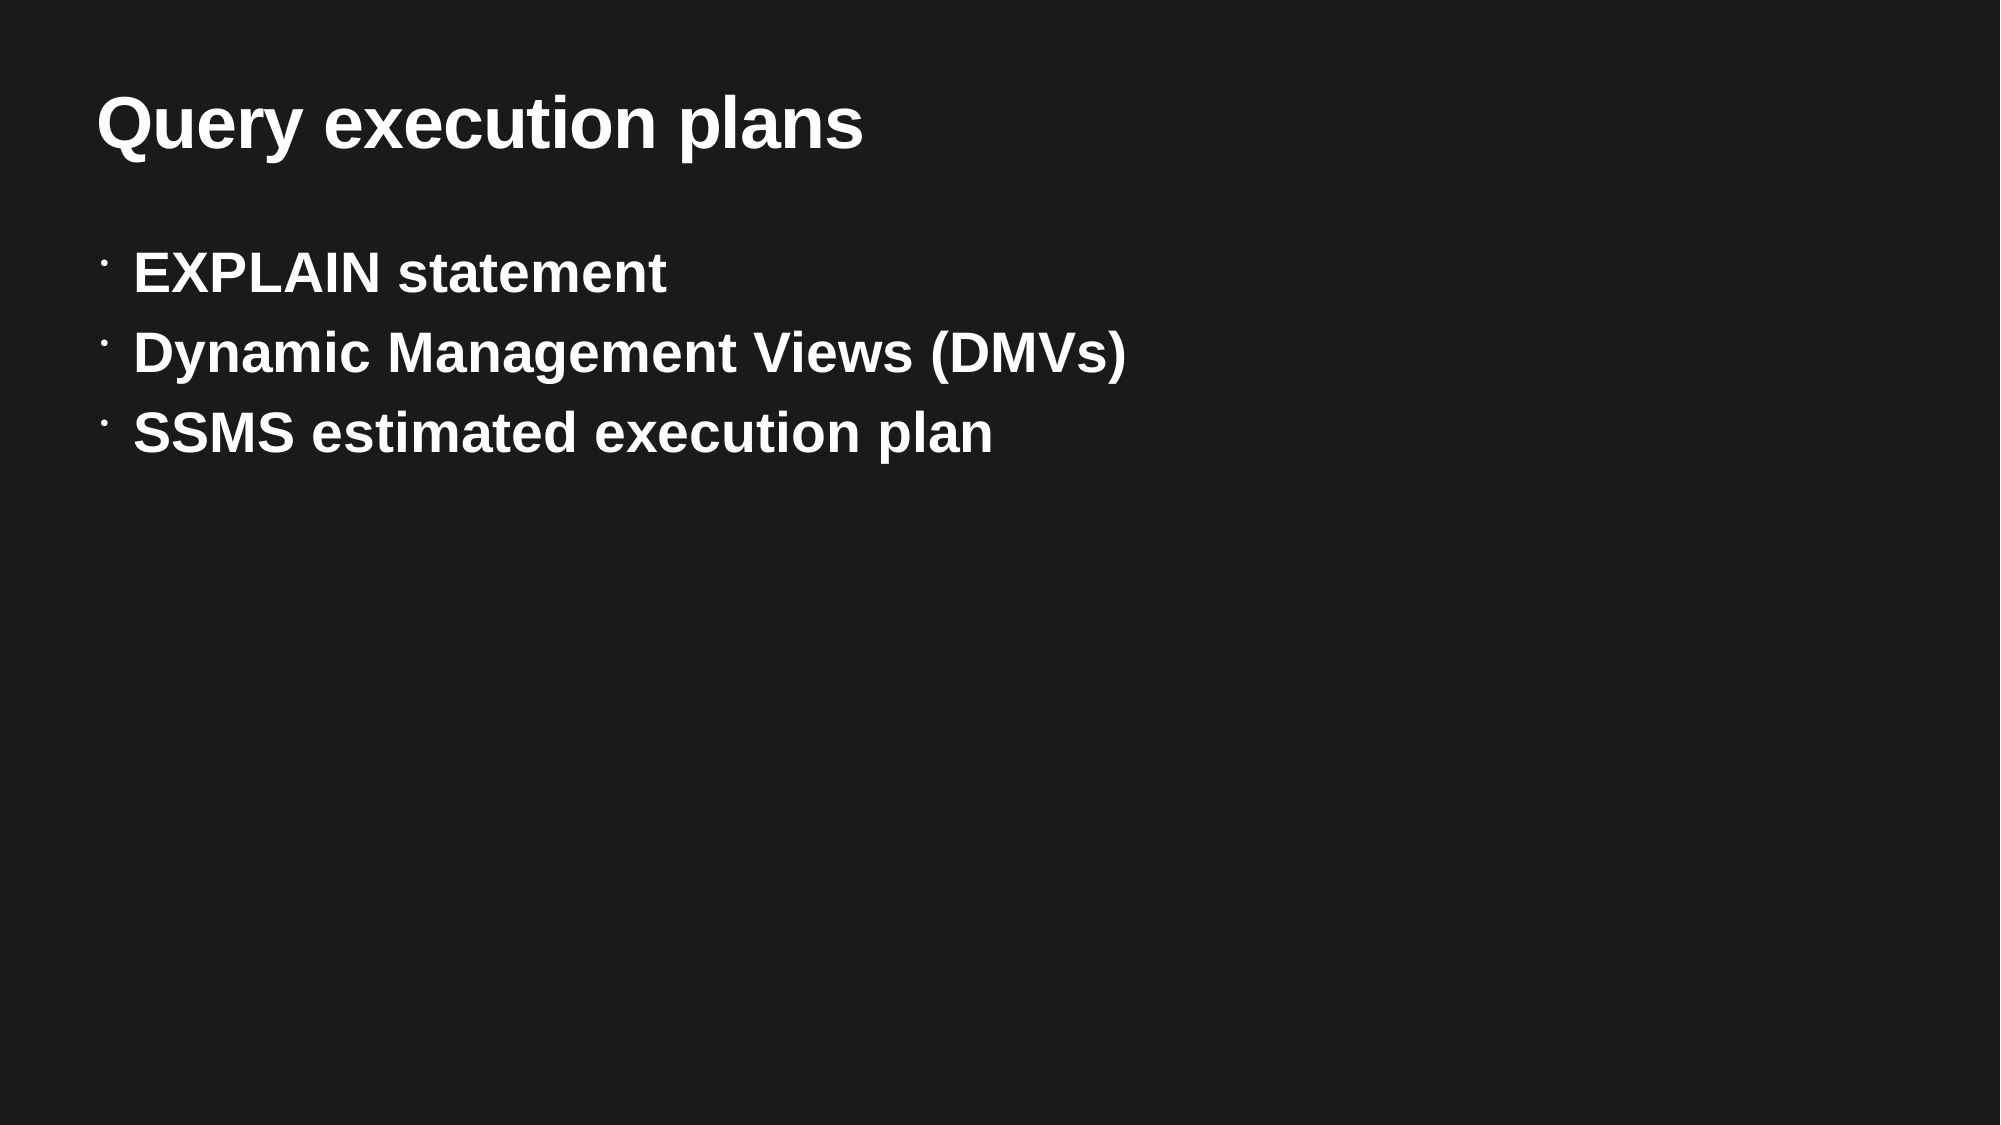

# Query execution plans
EXPLAIN statement
Dynamic Management Views (DMVs)
SSMS estimated execution plan